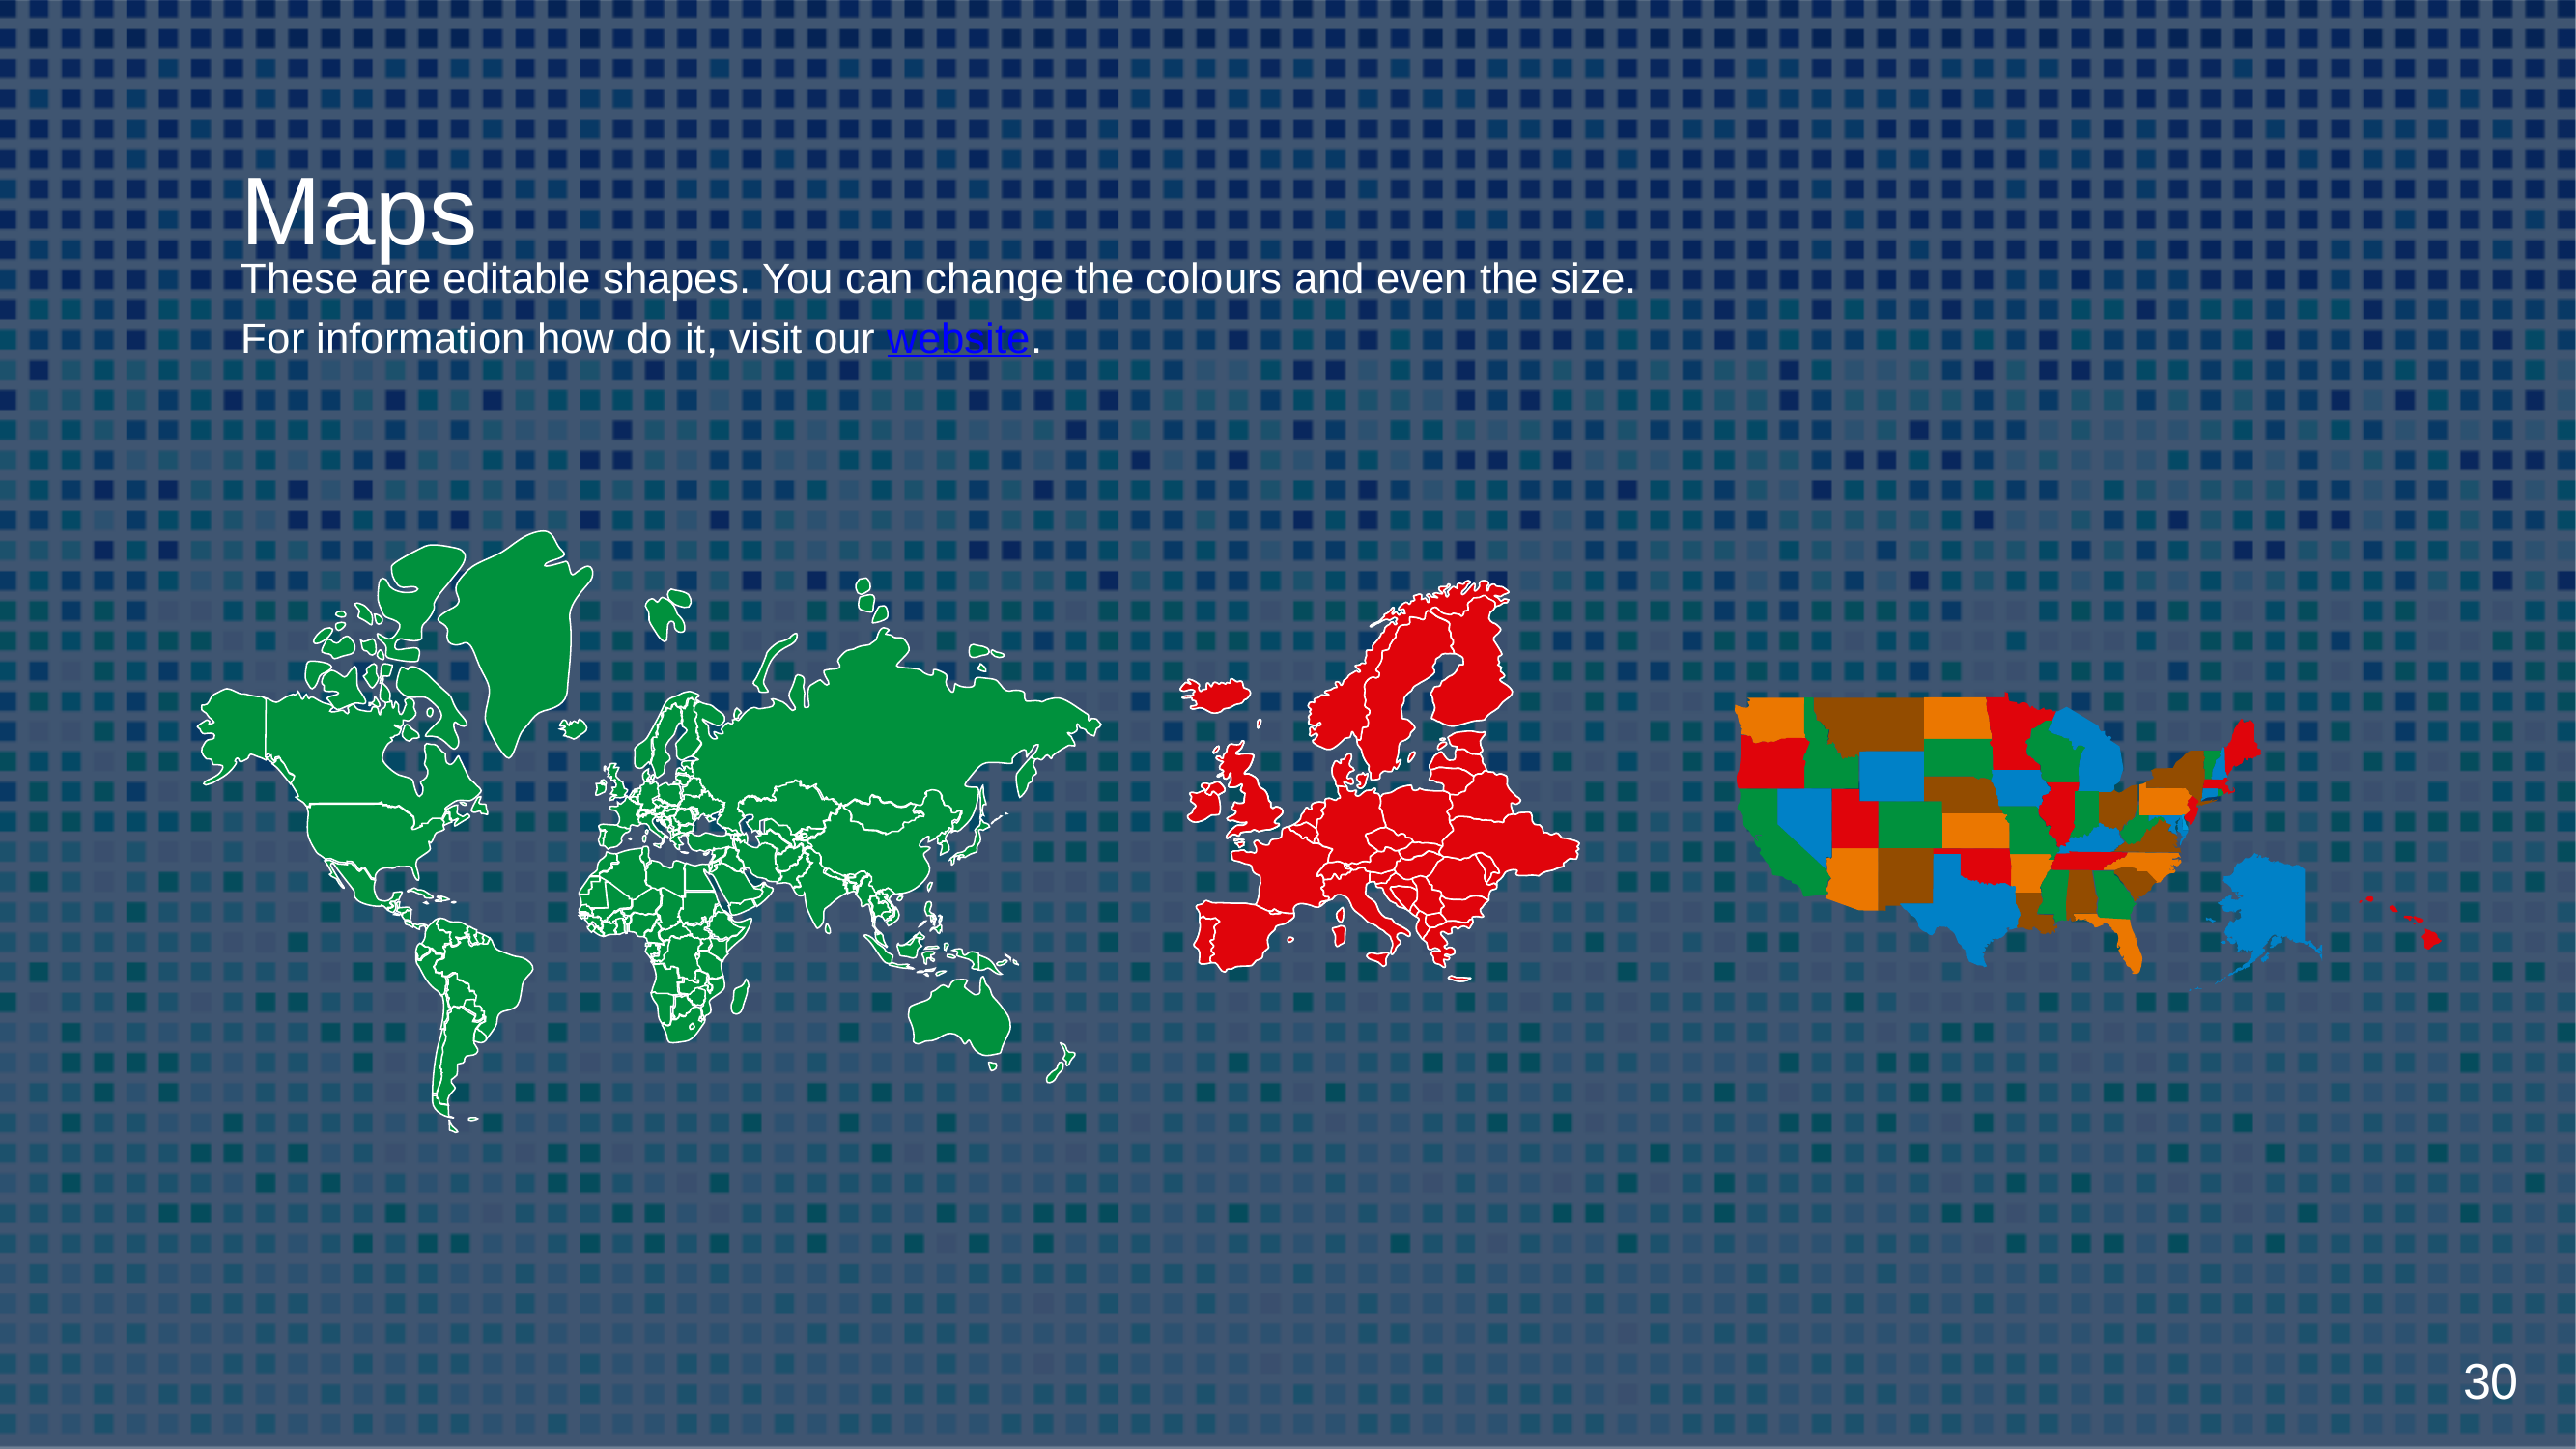

Maps
These are editable shapes. You can change the colours and even the size.
For information how do it, visit our website.

30